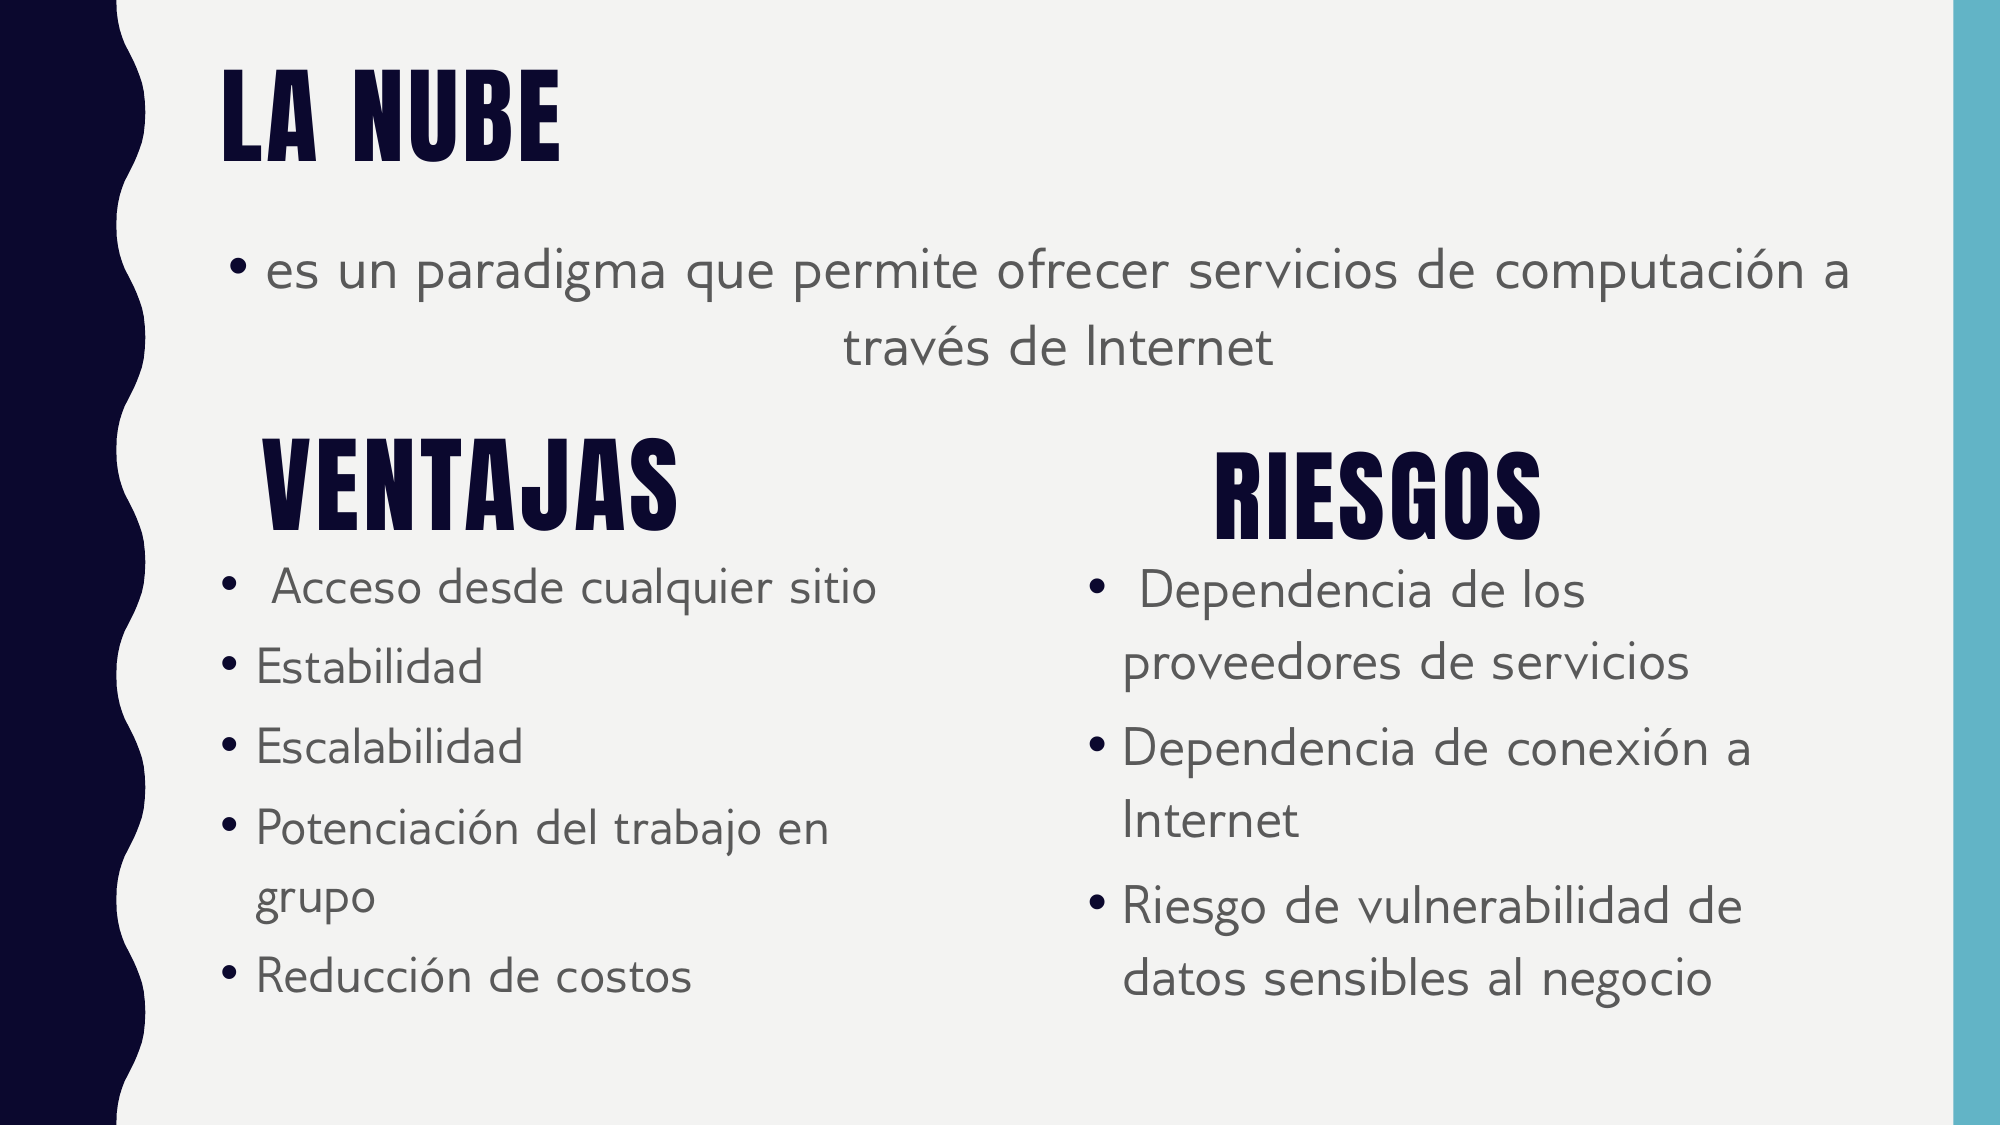

# La nube
es un paradigma que permite ofrecer servicios de computación a través de Internet

Ventajas
riesgos
 Acceso desde cualquier sitio
Estabilidad
Escalabilidad
Potenciación del trabajo en grupo
Reducción de costos

 Dependencia de los proveedores de servicios
Dependencia de conexión a Internet
Riesgo de vulnerabilidad de datos sensibles al negocio